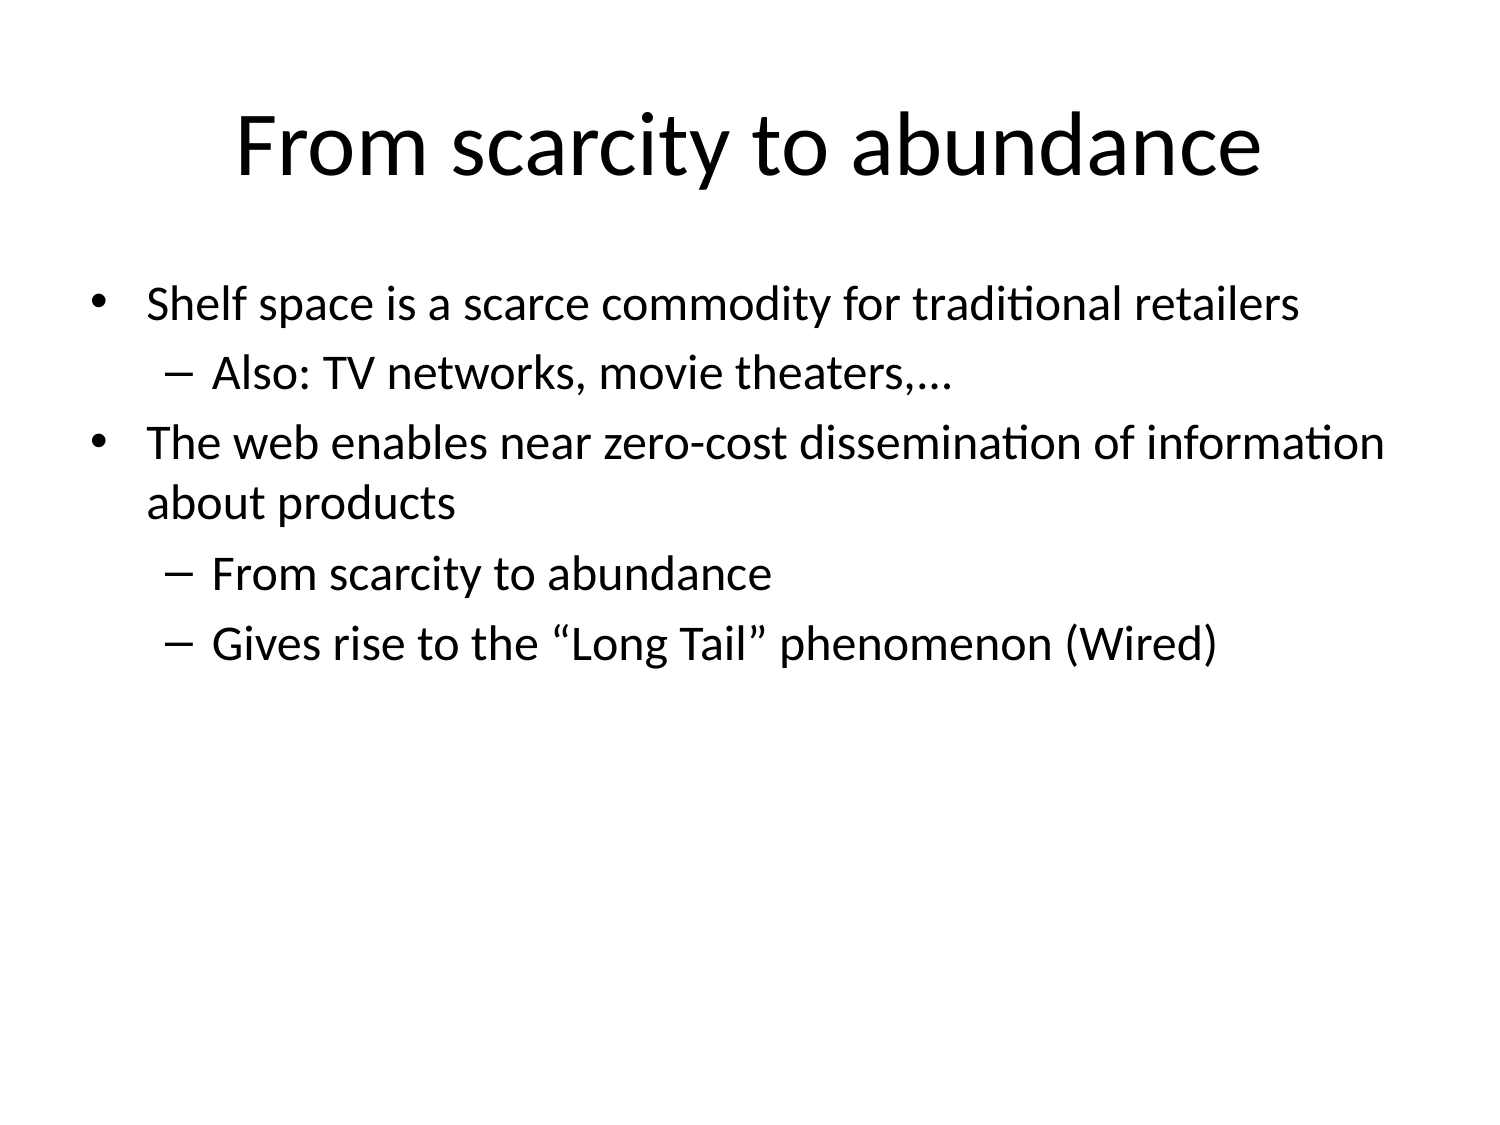

# From scarcity to abundance
Shelf space is a scarce commodity for traditional retailers
Also: TV networks, movie theaters,...
The web enables near zero-cost dissemination of information about products
From scarcity to abundance
Gives rise to the “Long Tail” phenomenon (Wired)